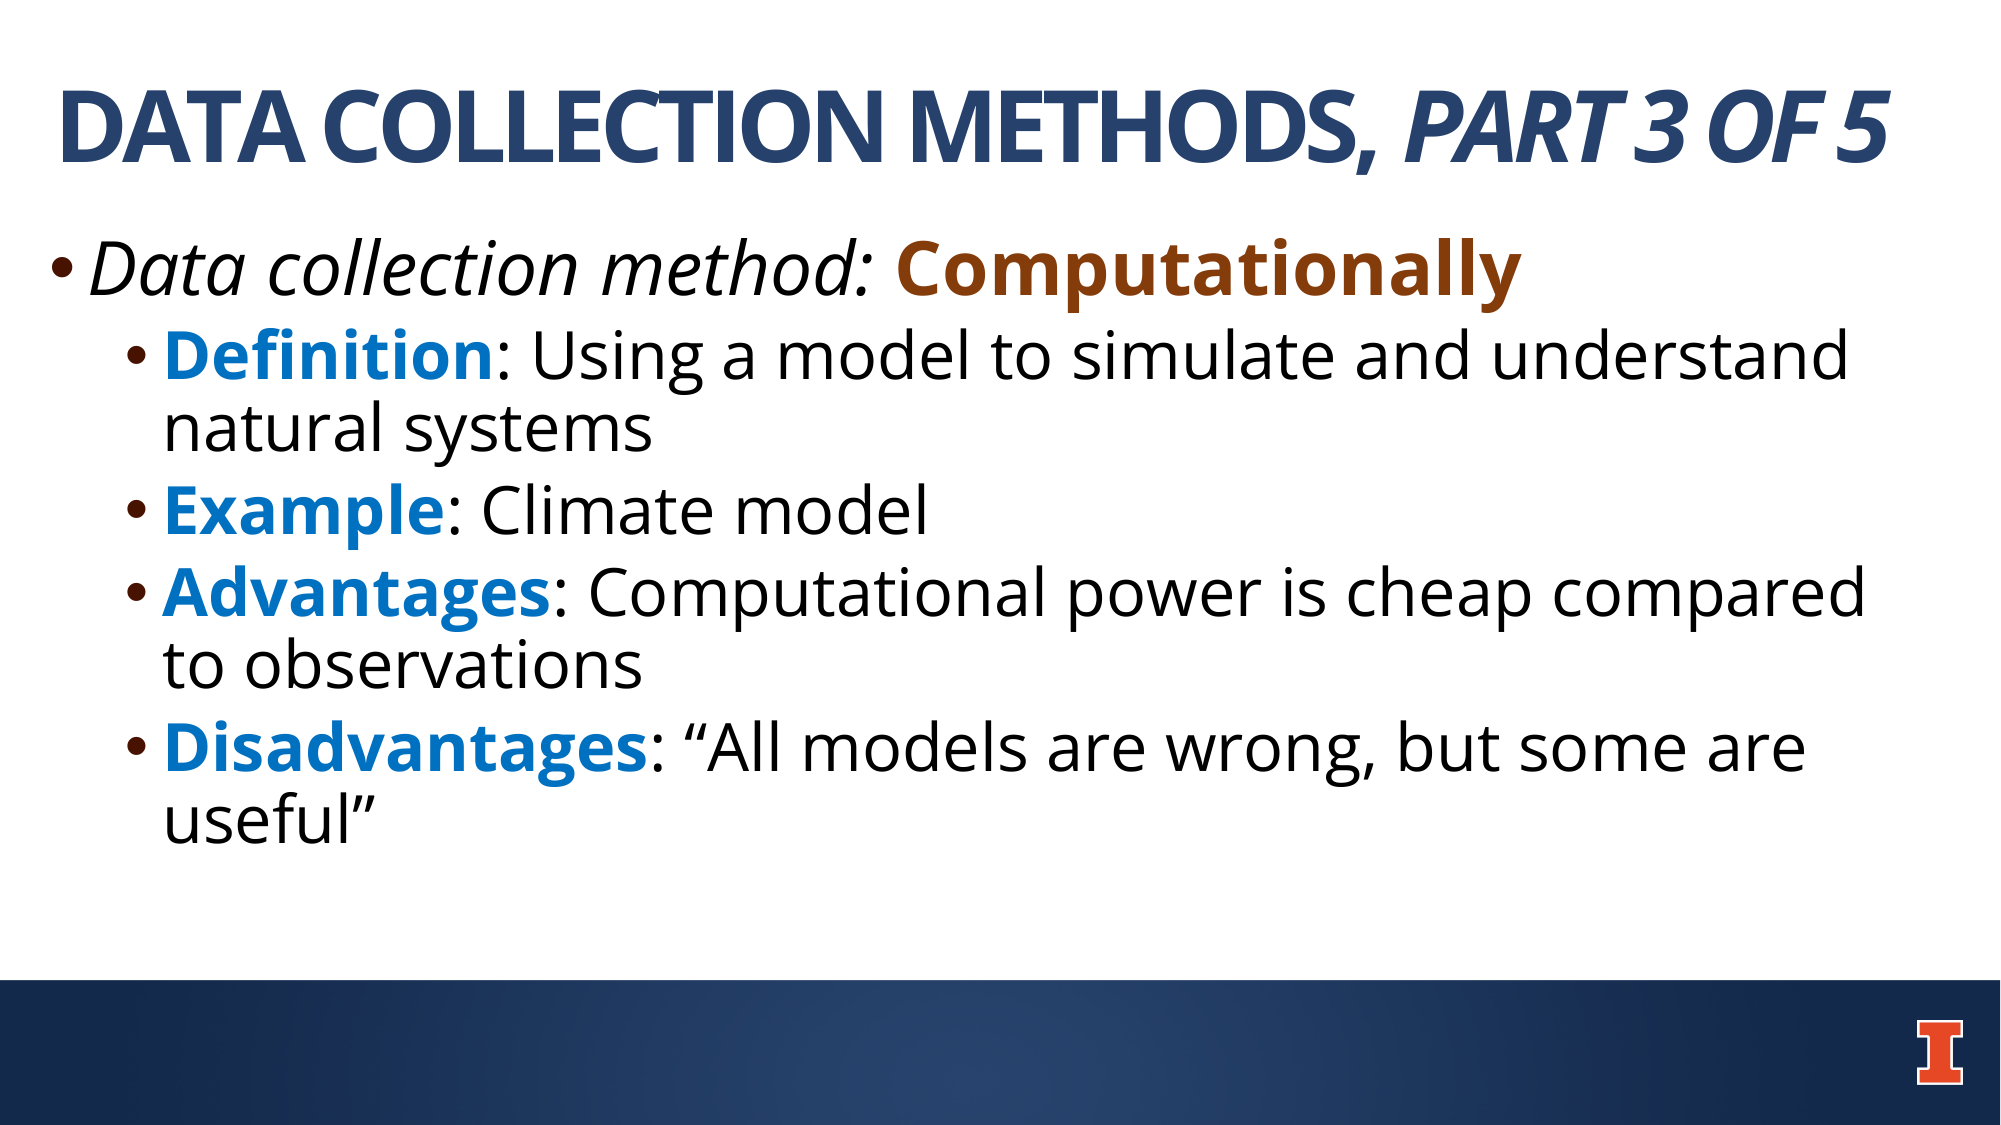

# Data collection methods, part 3 of 5
Data collection method: Computationally
Definition: Using a model to simulate and understand natural systems
Example: Climate model
Advantages: Computational power is cheap compared to observations
Disadvantages: “All models are wrong, but some are useful”